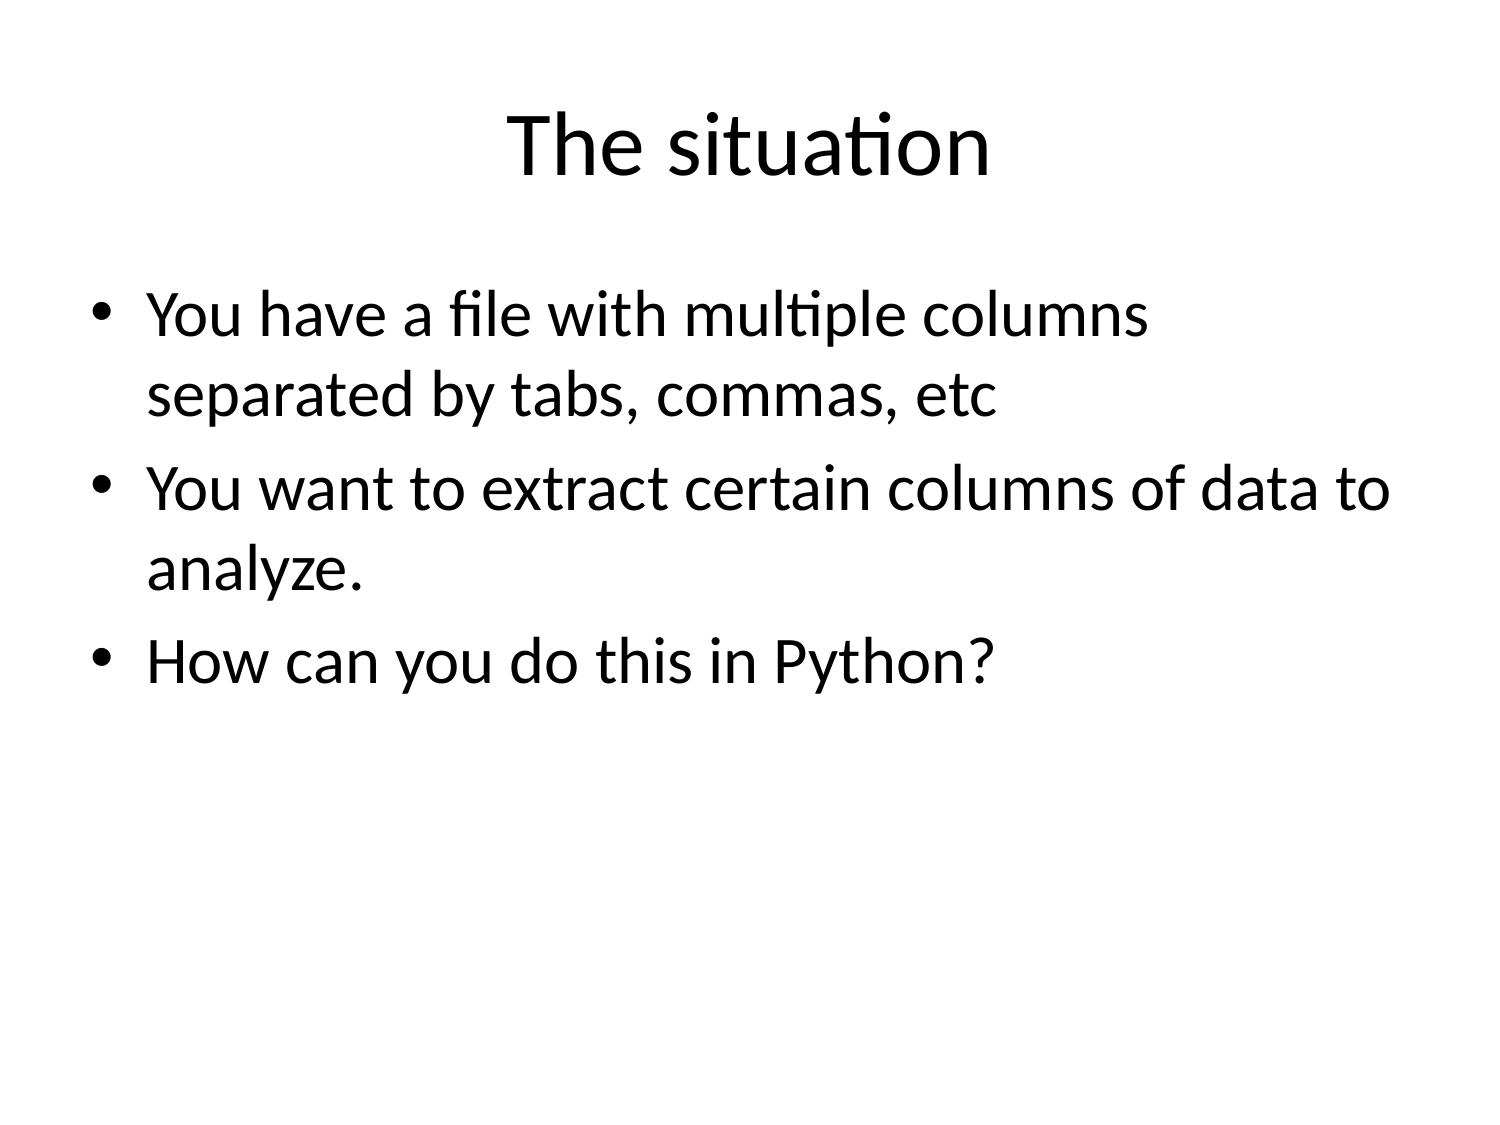

# The situation
You have a file with multiple columns separated by tabs, commas, etc
You want to extract certain columns of data to analyze.
How can you do this in Python?